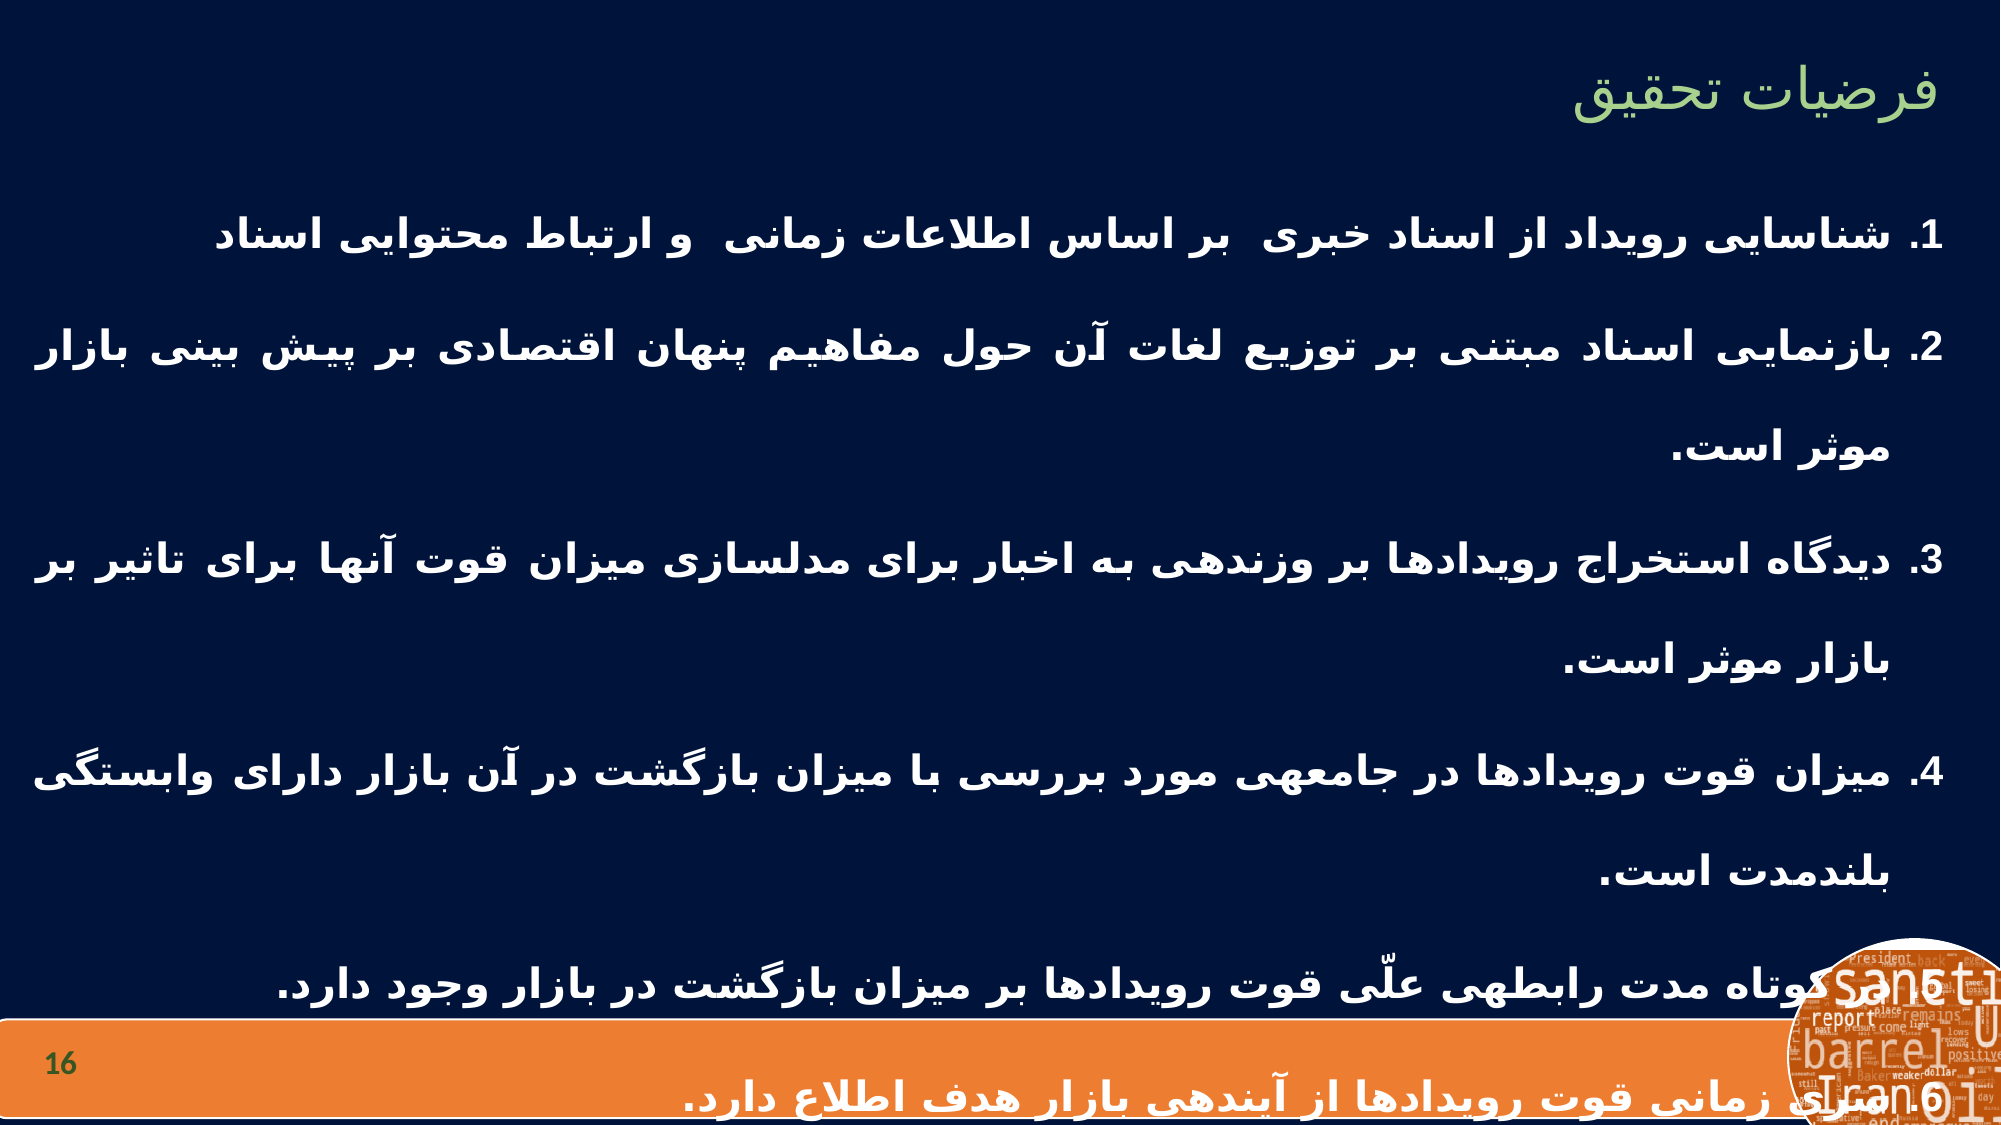

فرضیات تحقیق
شناسایی رویداد از اسناد خبری  بر اساس اطلاعات زمانی  و ارتباط محتوایی اسناد
بازنمایی اسناد مبتنی بر توزیع لغات آن حول مفاهیم پنهان اقتصادی بر پیش بینی بازار موثر است.
دیدگاه استخراج رویدادها بر وزن­دهی به اخبار برای مدلسازی میزان قوت آنها برای تاثیر بر بازار موثر است.
میزان قوت رویدادها در جامعه­ی مورد بررسی با میزان بازگشت در آن بازار دارای وابستگی بلندمدت است.
در کوتاه مدت رابطه­ی علّی قوت رویدادها بر میزان بازگشت در بازار وجود دارد.
سری زمانی قوت رویدادها از آینده­ی بازار هدف اطلاع دارد.
مدلسازی تطبیقی قوت رویدادها در کنار بازگشت در بازار سبب بهبود دقت پیش­بینی می­گردد.

16